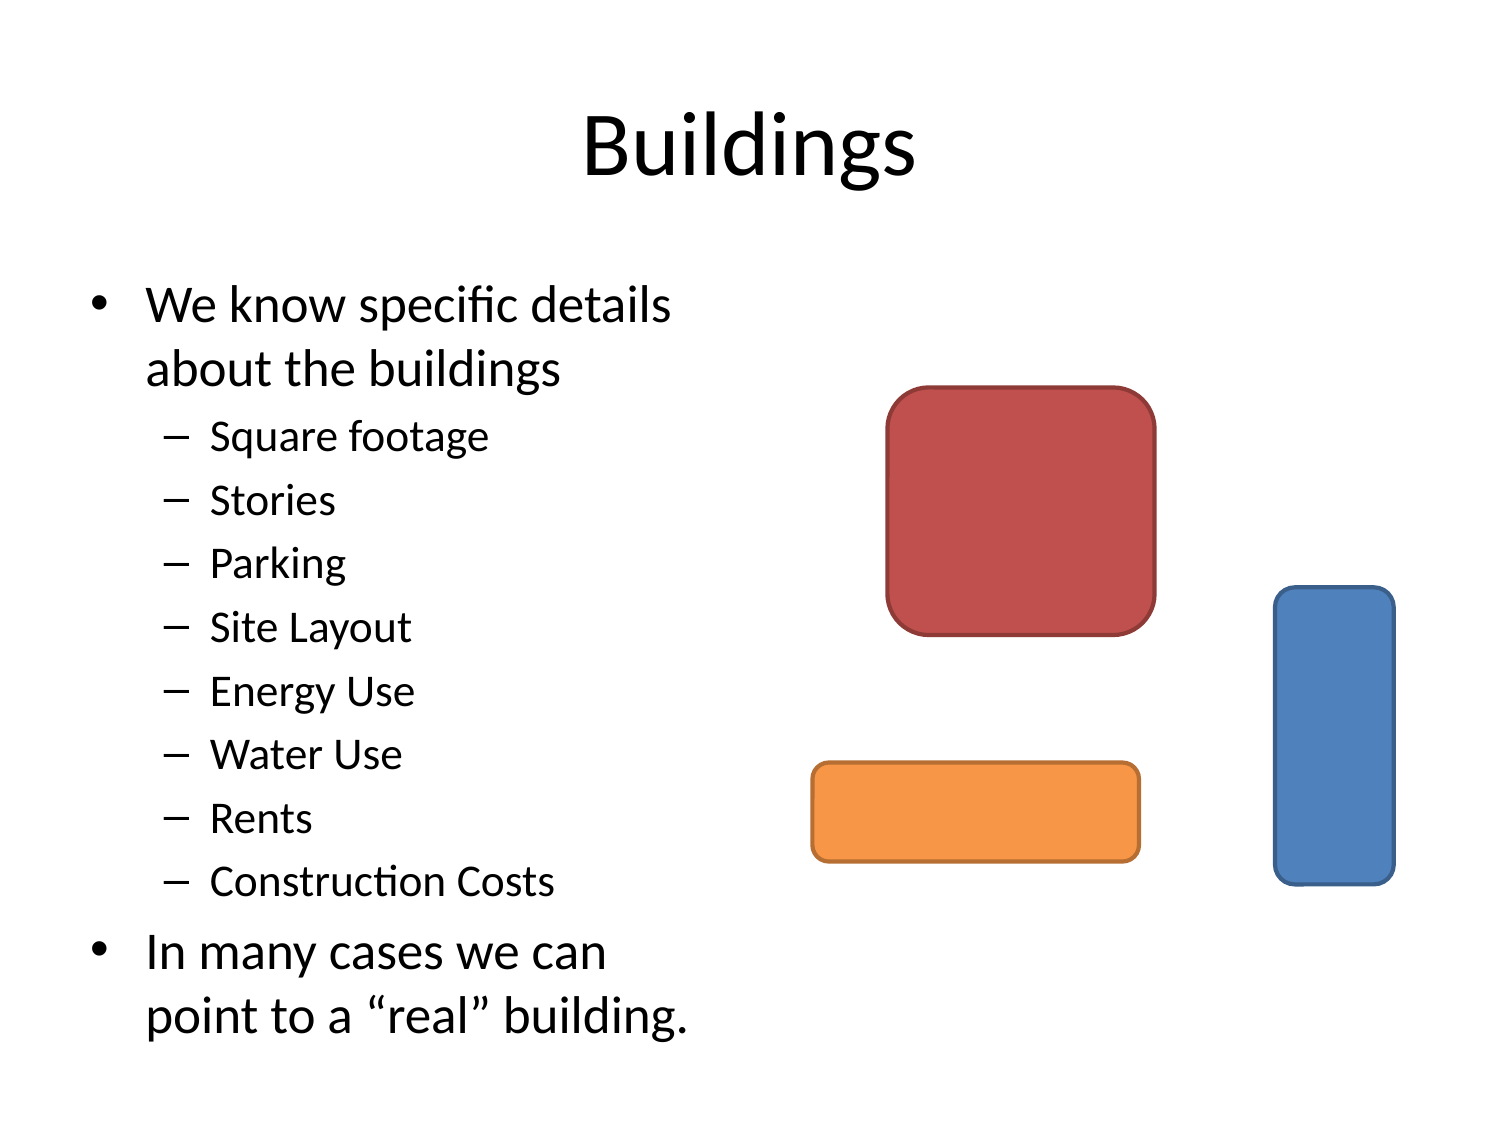

# Buildings
We know specific details about the buildings
Square footage
Stories
Parking
Site Layout
Energy Use
Water Use
Rents
Construction Costs
In many cases we can point to a “real” building.